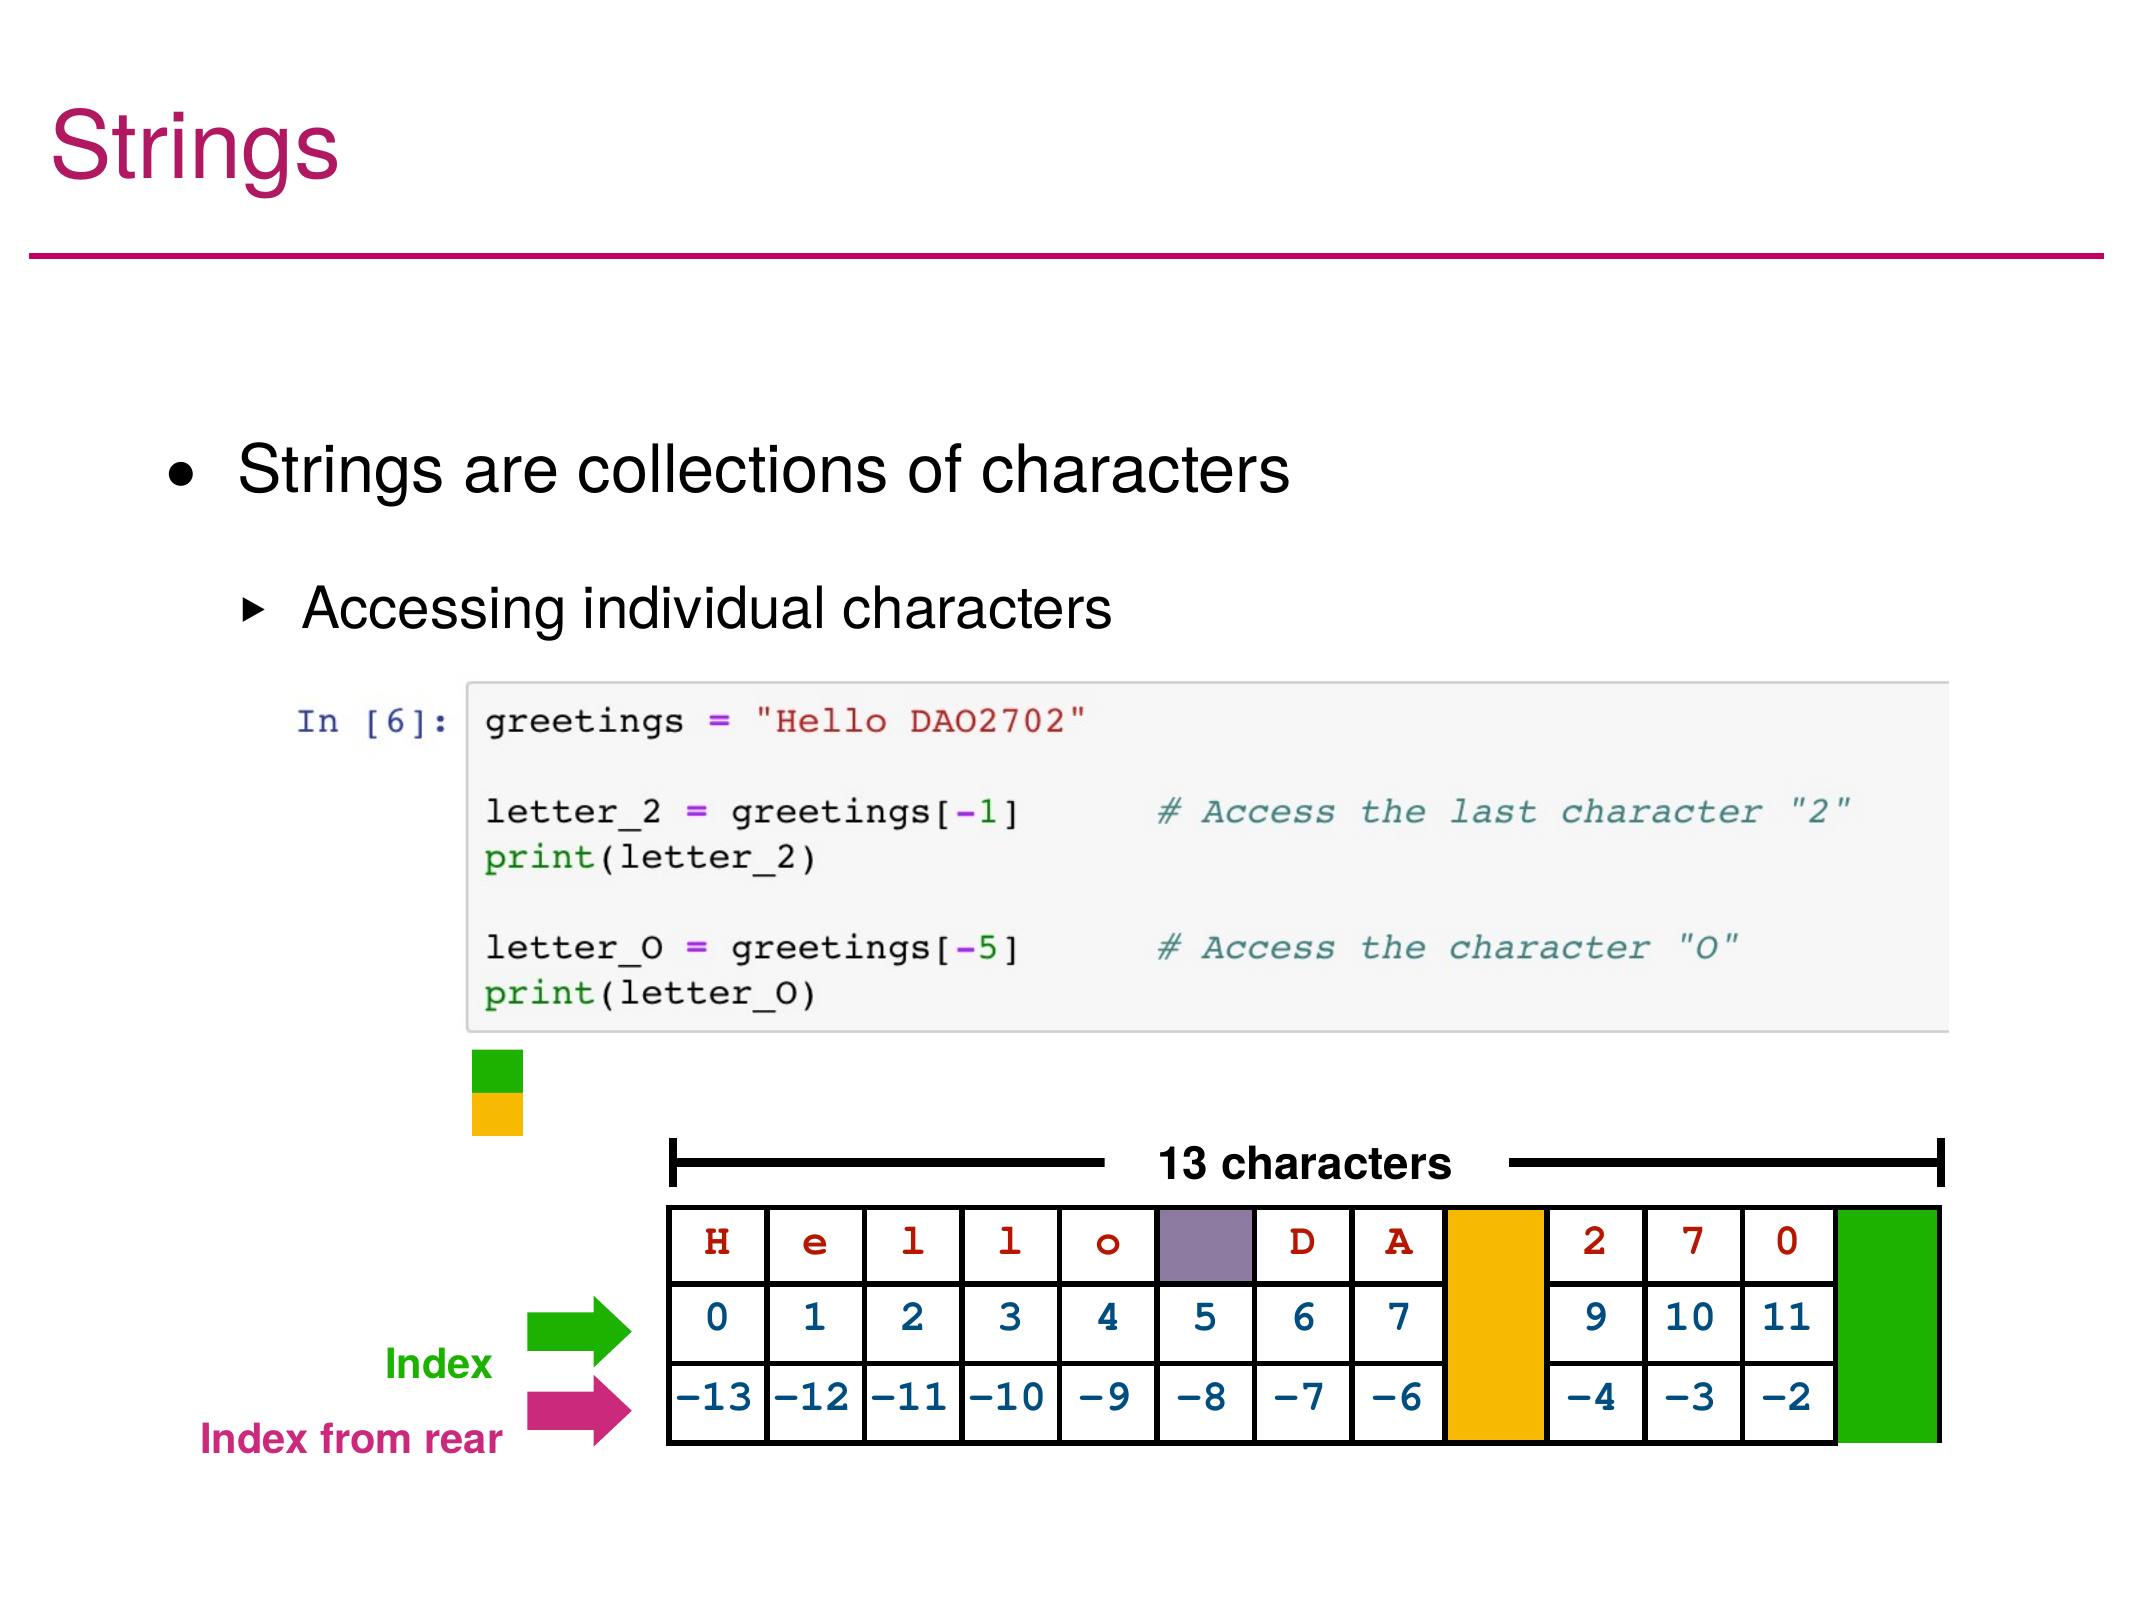

# Strings

Strings are collections of characters
Accessing individual characters

13 characters

| H | e | l | l | o |  | D | A |  | 2 | 7 | 0 |  |
| --- | --- | --- | --- | --- | --- | --- | --- | --- | --- | --- | --- | --- |
| 0 | 1 | 2 | 3 | 4 | 5 | 6 | 7 |  | 9 | 10 | 11 |  |
| -13 | -12 | -11 | -10 | -9 | -8 | -7 | -6 |  | -4 | -3 | -2 |  |
2
12
-1
O 8
-5

Index Index from rear